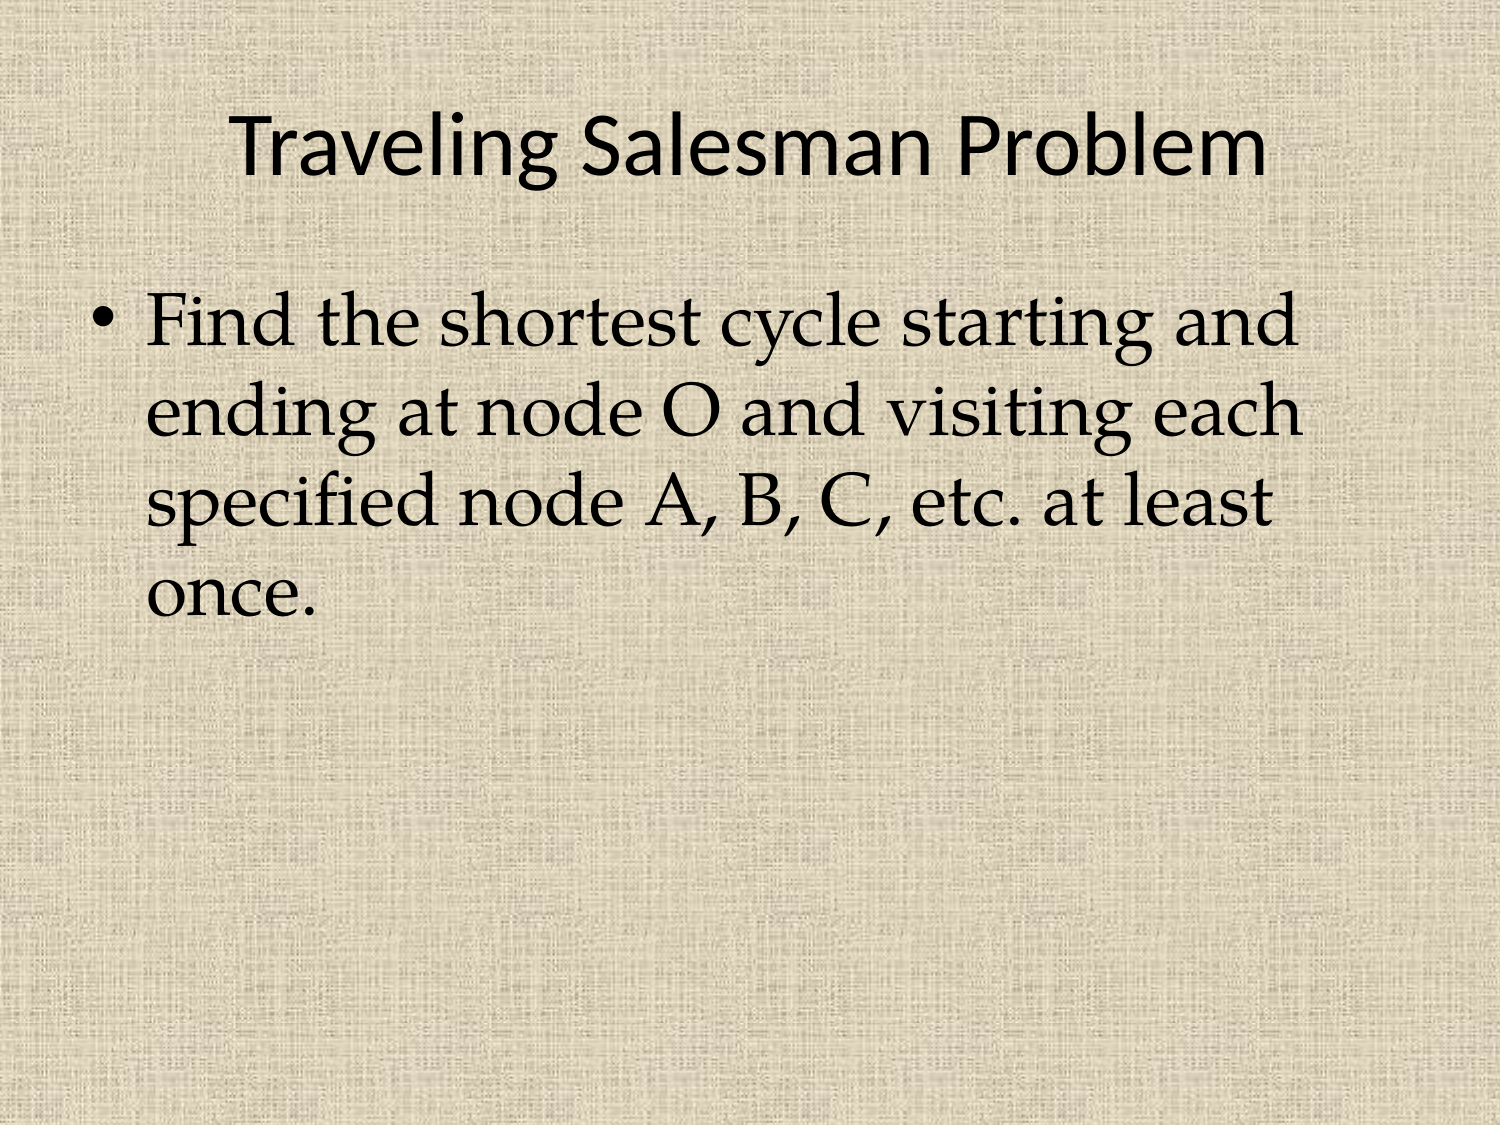

# Traveling Salesman Problem
Find the shortest cycle starting and ending at node O and visiting each specified node A, B, C, etc. at least once.